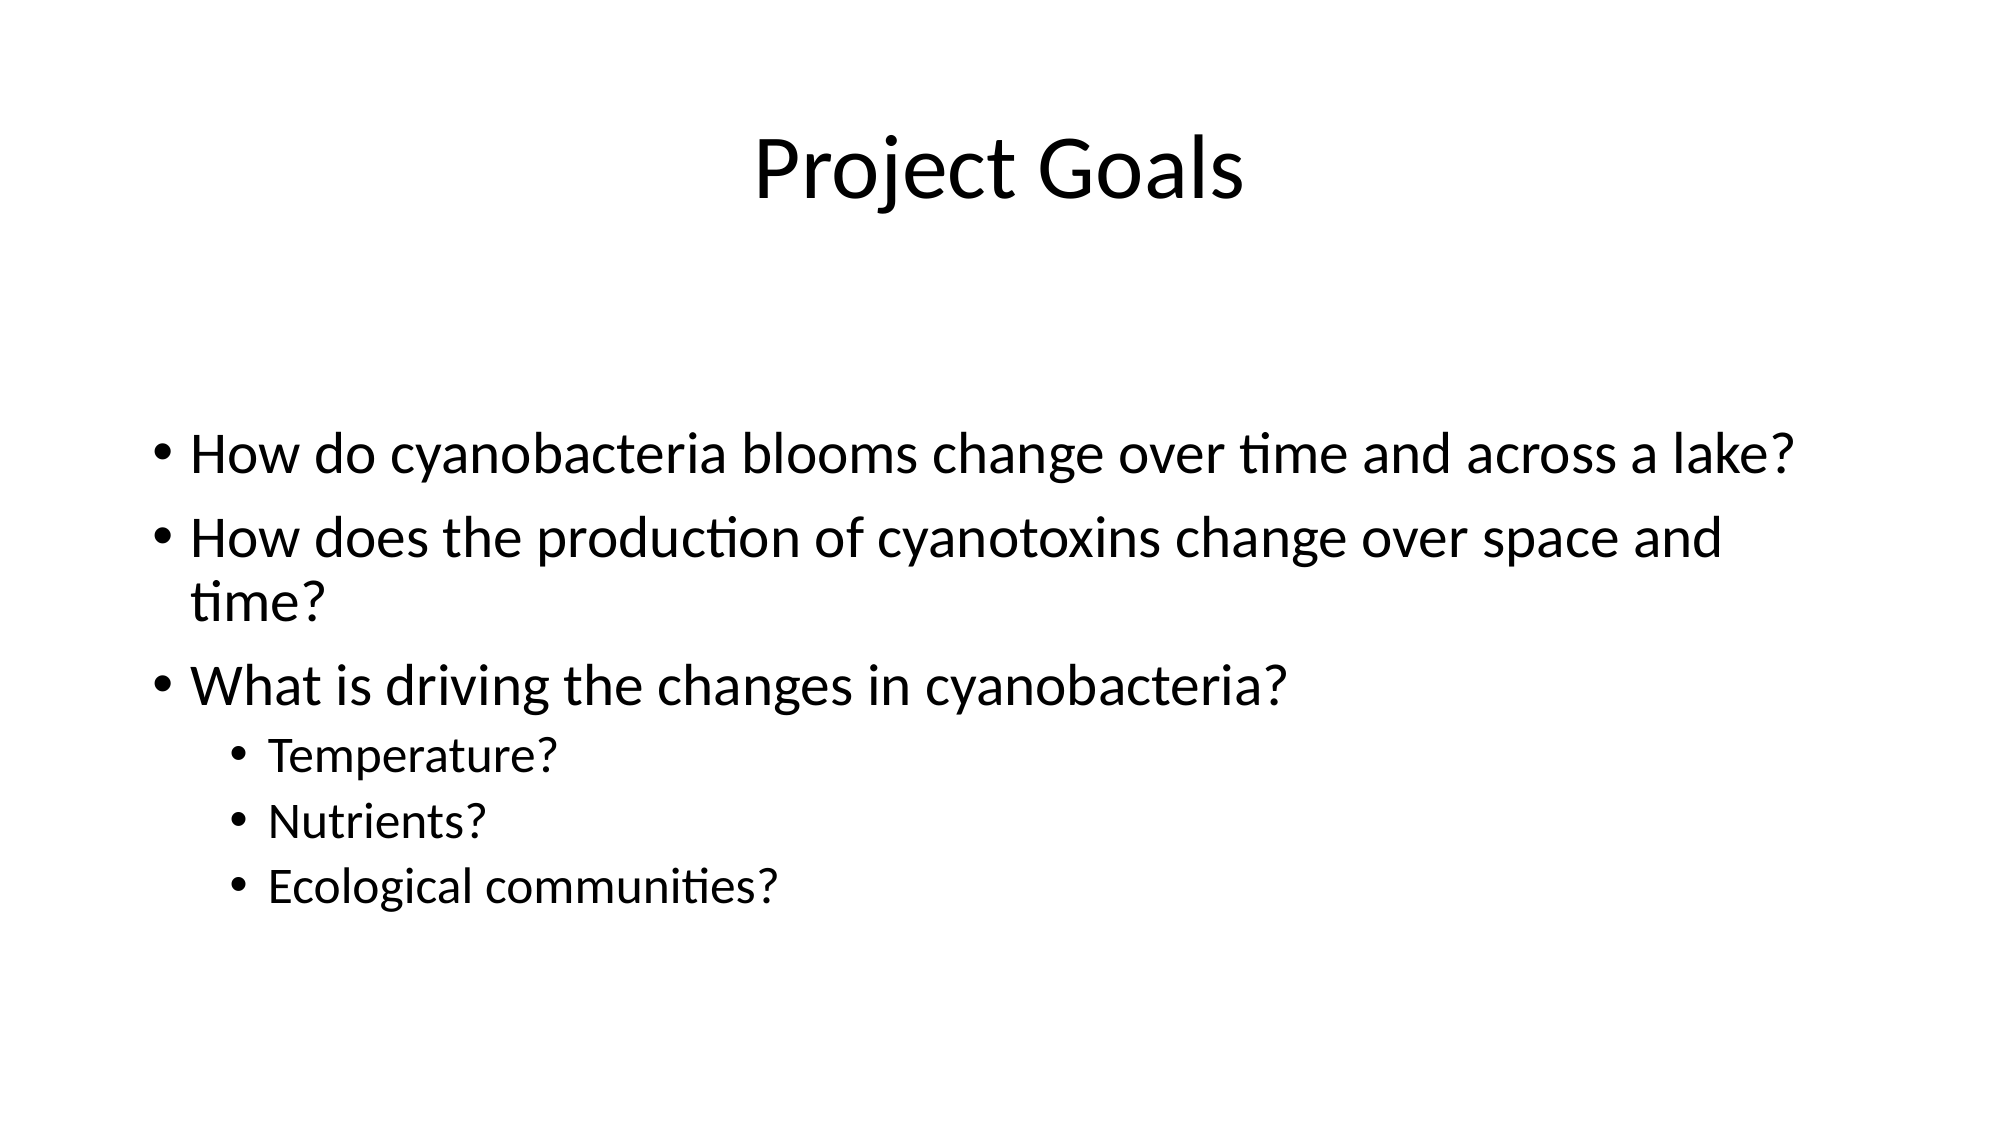

# Project Goals
How do cyanobacteria blooms change over time and across a lake?
How does the production of cyanotoxins change over space and time?
What is driving the changes in cyanobacteria?
Temperature?
Nutrients?
Ecological communities?